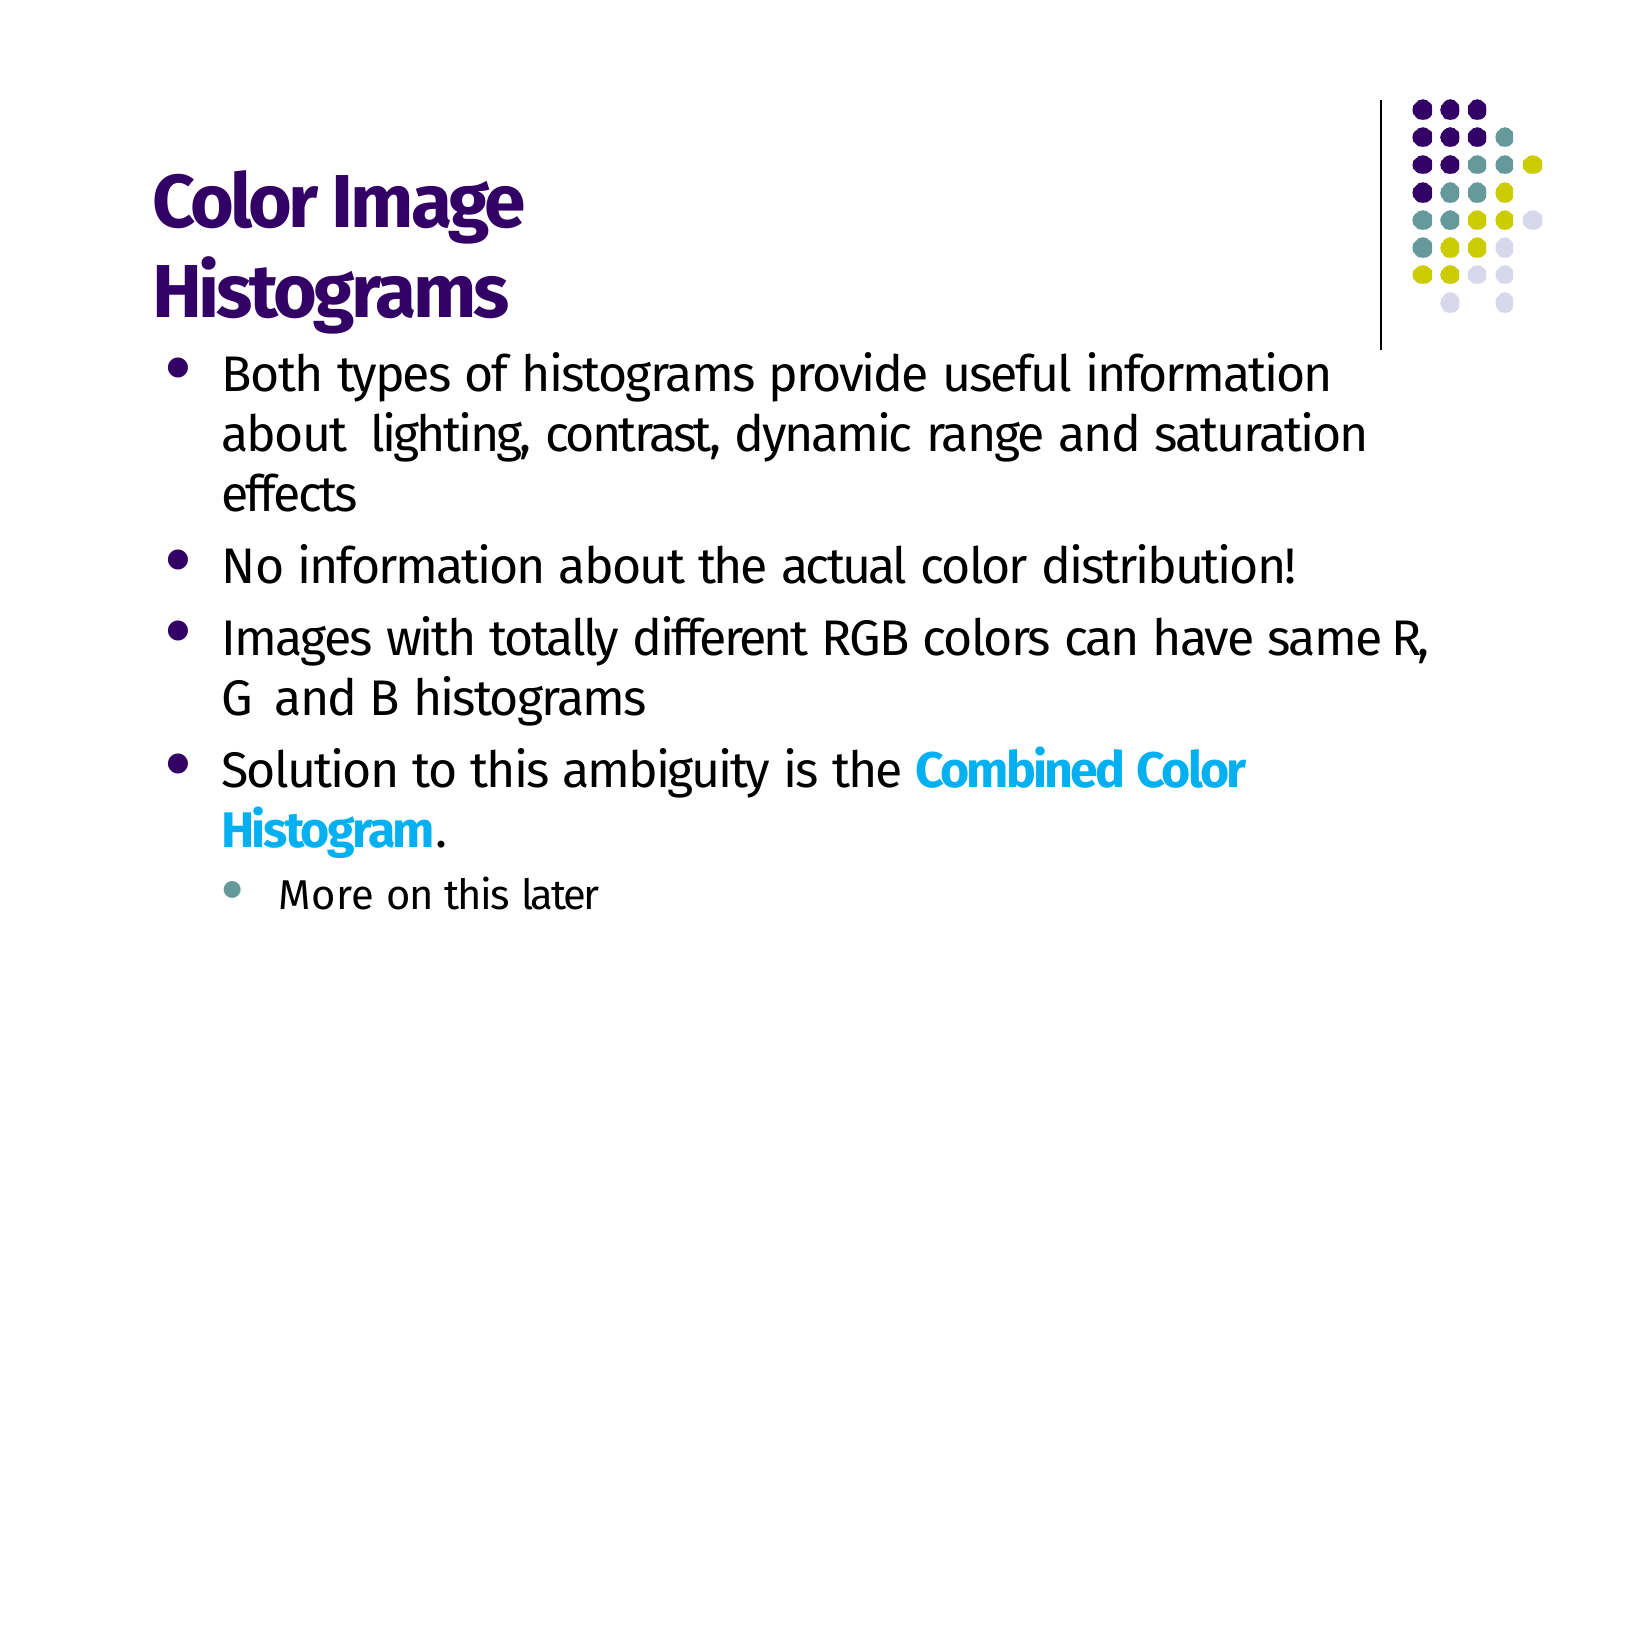

# Color Image Histograms
Both types of histograms provide useful information about  lighting, contrast, dynamic range and saturation effects
No information about the actual color distribution!
Images with totally different RGB colors can have same R, G  and B histograms
Solution to this ambiguity is the Combined Color Histogram.
More on this later